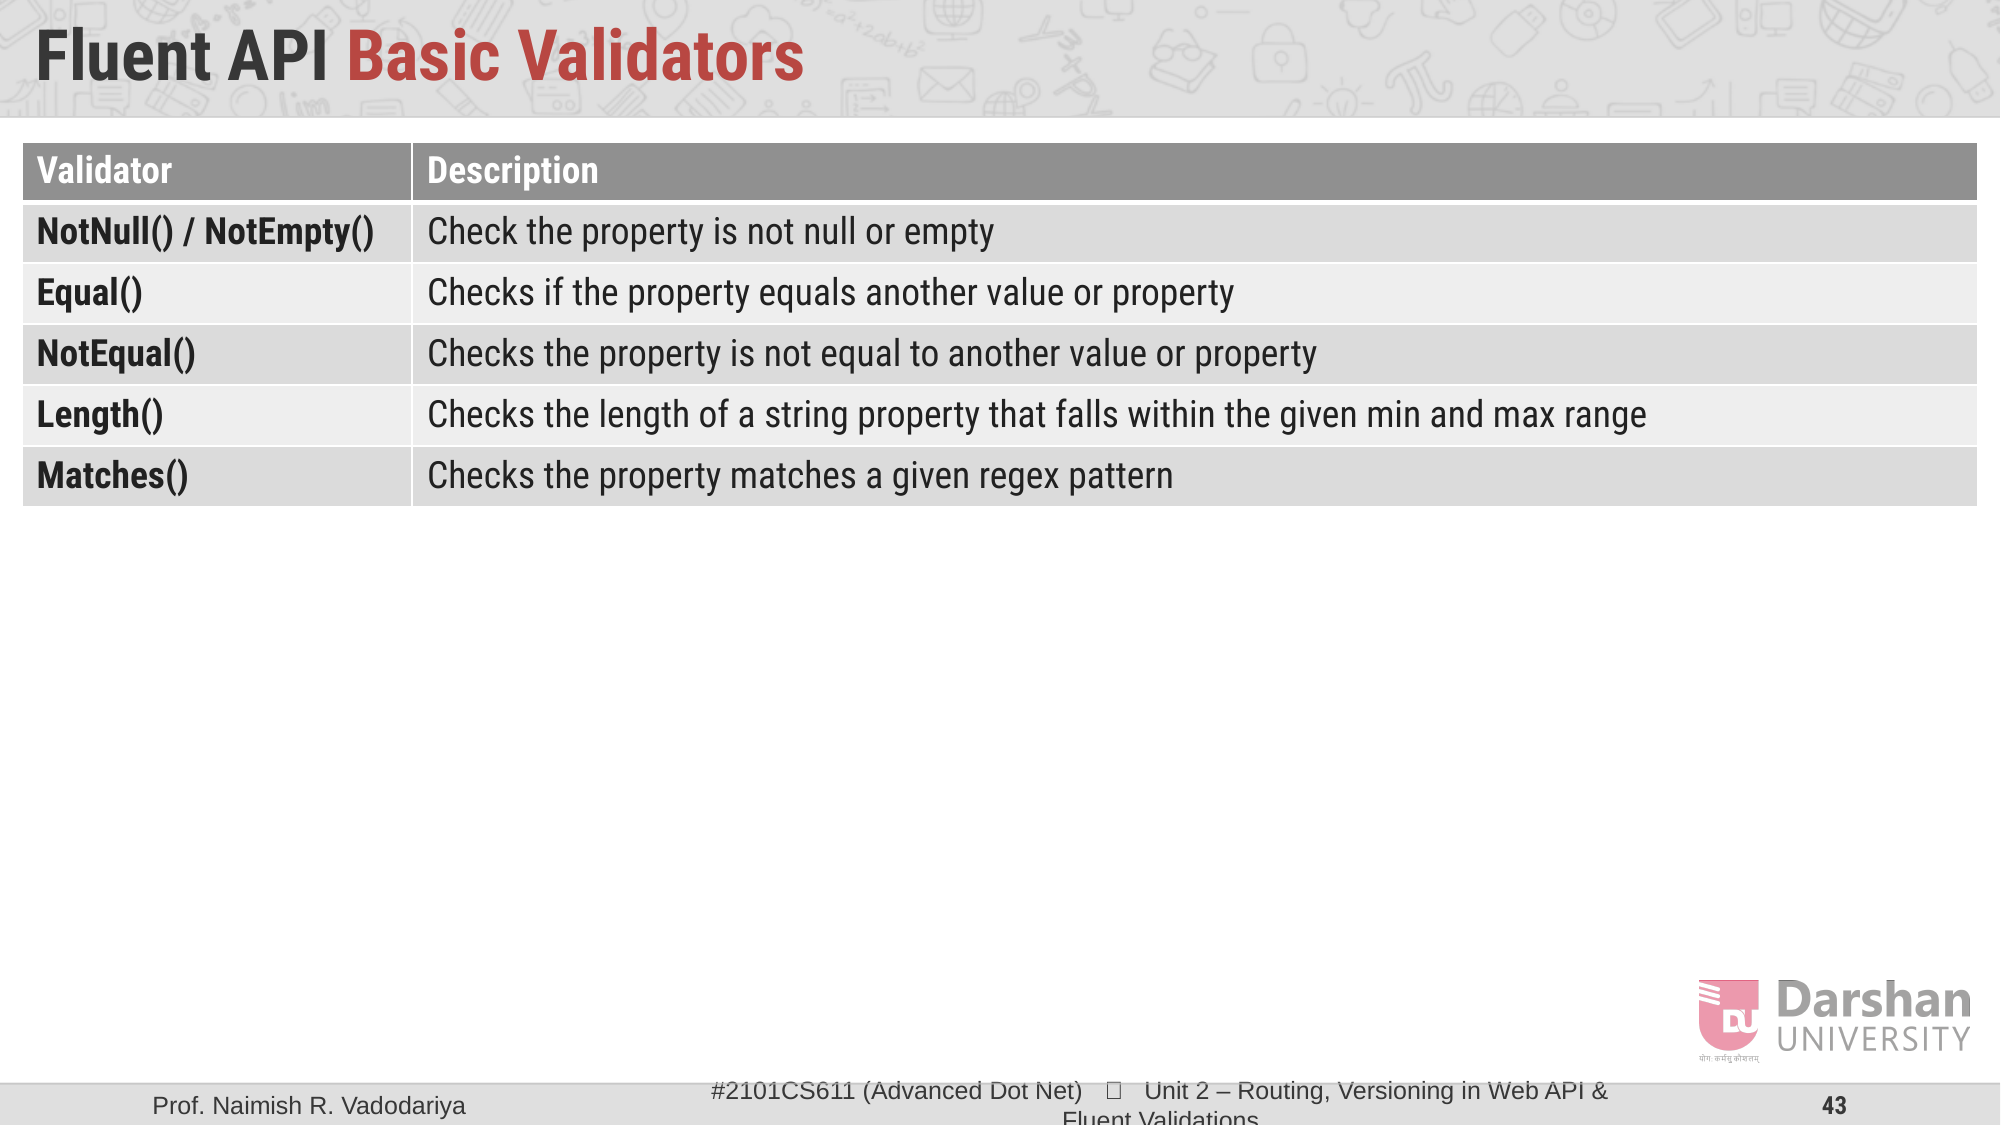

# Fluent API Basic Validators
| Validator | Description |
| --- | --- |
| NotNull() / NotEmpty() | Check the property is not null or empty |
| Equal() | Checks if the property equals another value or property |
| NotEqual() | Checks the property is not equal to another value or property |
| Length() | Checks the length of a string property that falls within the given min and max range |
| Matches() | Checks the property matches a given regex pattern |